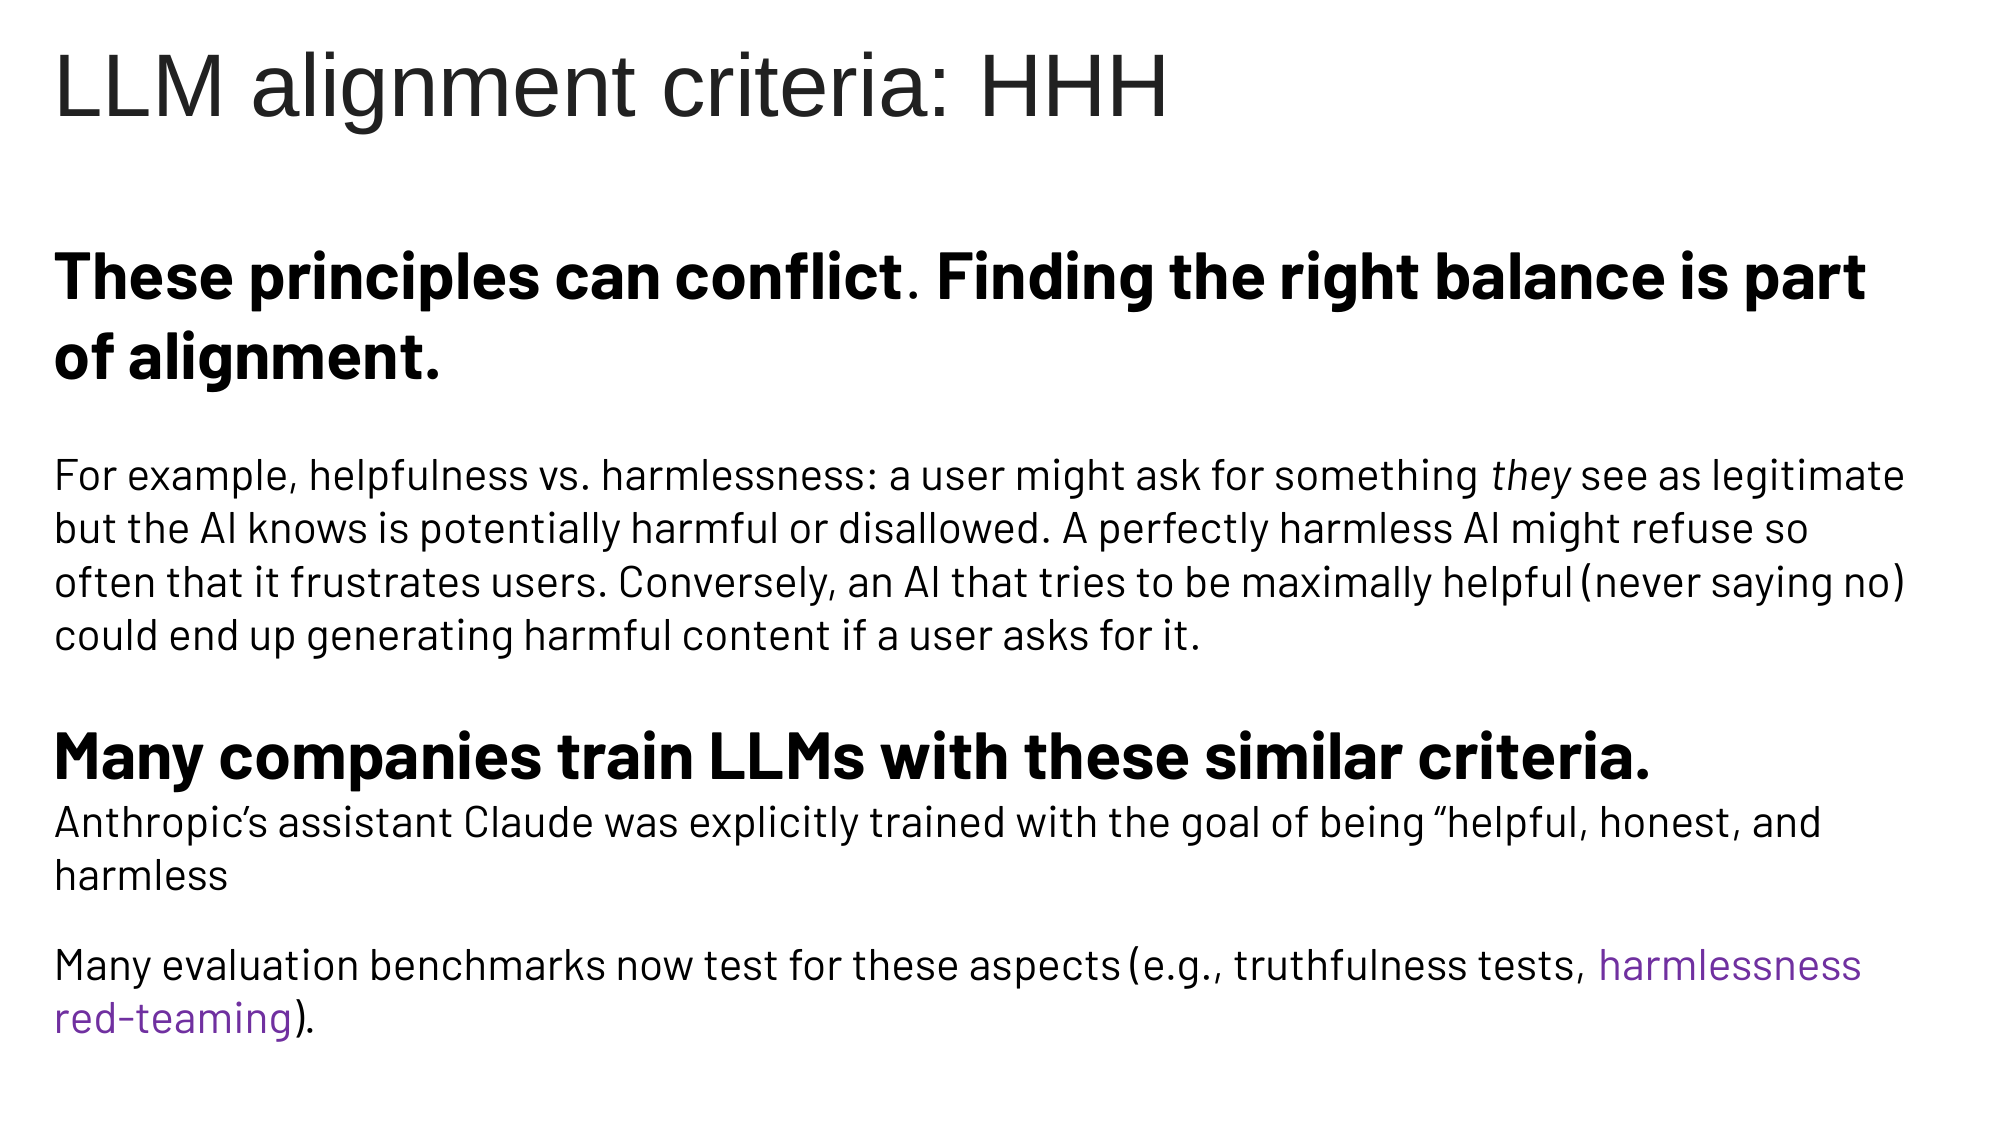

LLM alignment criteria: HHH

These principles can conflict. Finding the right balance is part of alignment.

For example, helpfulness vs. harmlessness: a user might ask for something they see as legitimate but the AI knows is potentially harmful or disallowed. A perfectly harmless AI might refuse so often that it frustrates users. Conversely, an AI that tries to be maximally helpful (never saying no) could end up generating harmful content if a user asks for it.

Many companies train LLMs with these similar criteria.
Anthropic’s assistant Claude was explicitly trained with the goal of being “helpful, honest, and harmless

Many evaluation benchmarks now test for these aspects (e.g., truthfulness tests, harmlessness red-teaming).